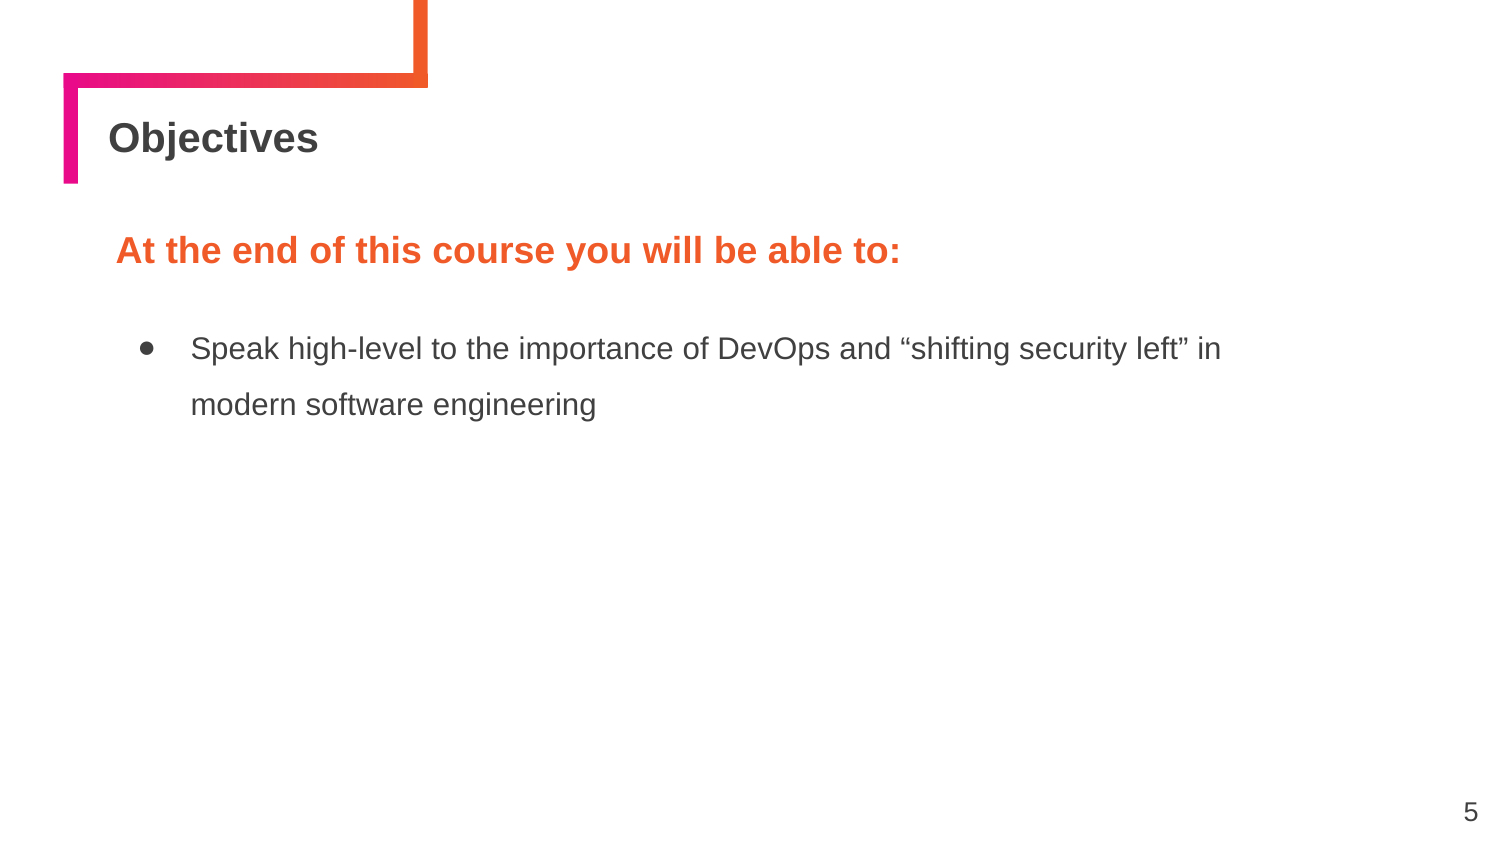

# Objectives
At the end of this course you will be able to:
Speak high-level to the importance of DevOps and “shifting security left” in modern software engineering
5